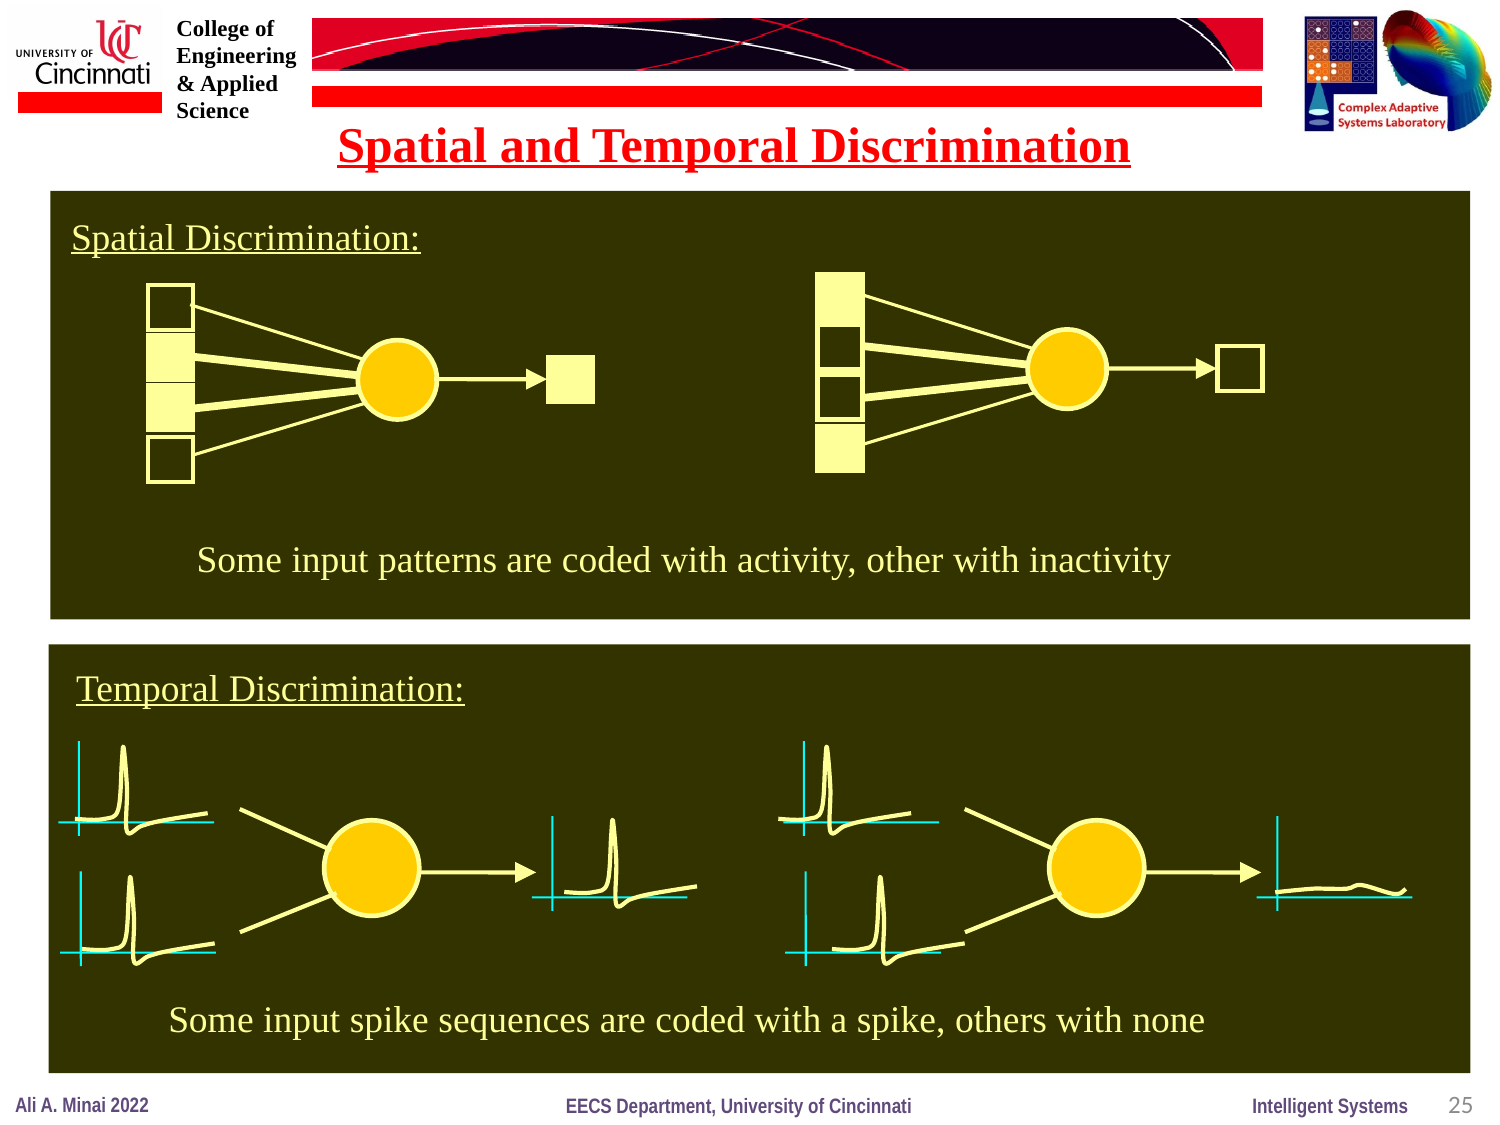

Spatial and Temporal Discrimination

Spatial Discrimination:

Some input patterns are coded with activity, other with inactivity

Temporal Discrimination:

Some input spike sequences are coded with a spike, others with none